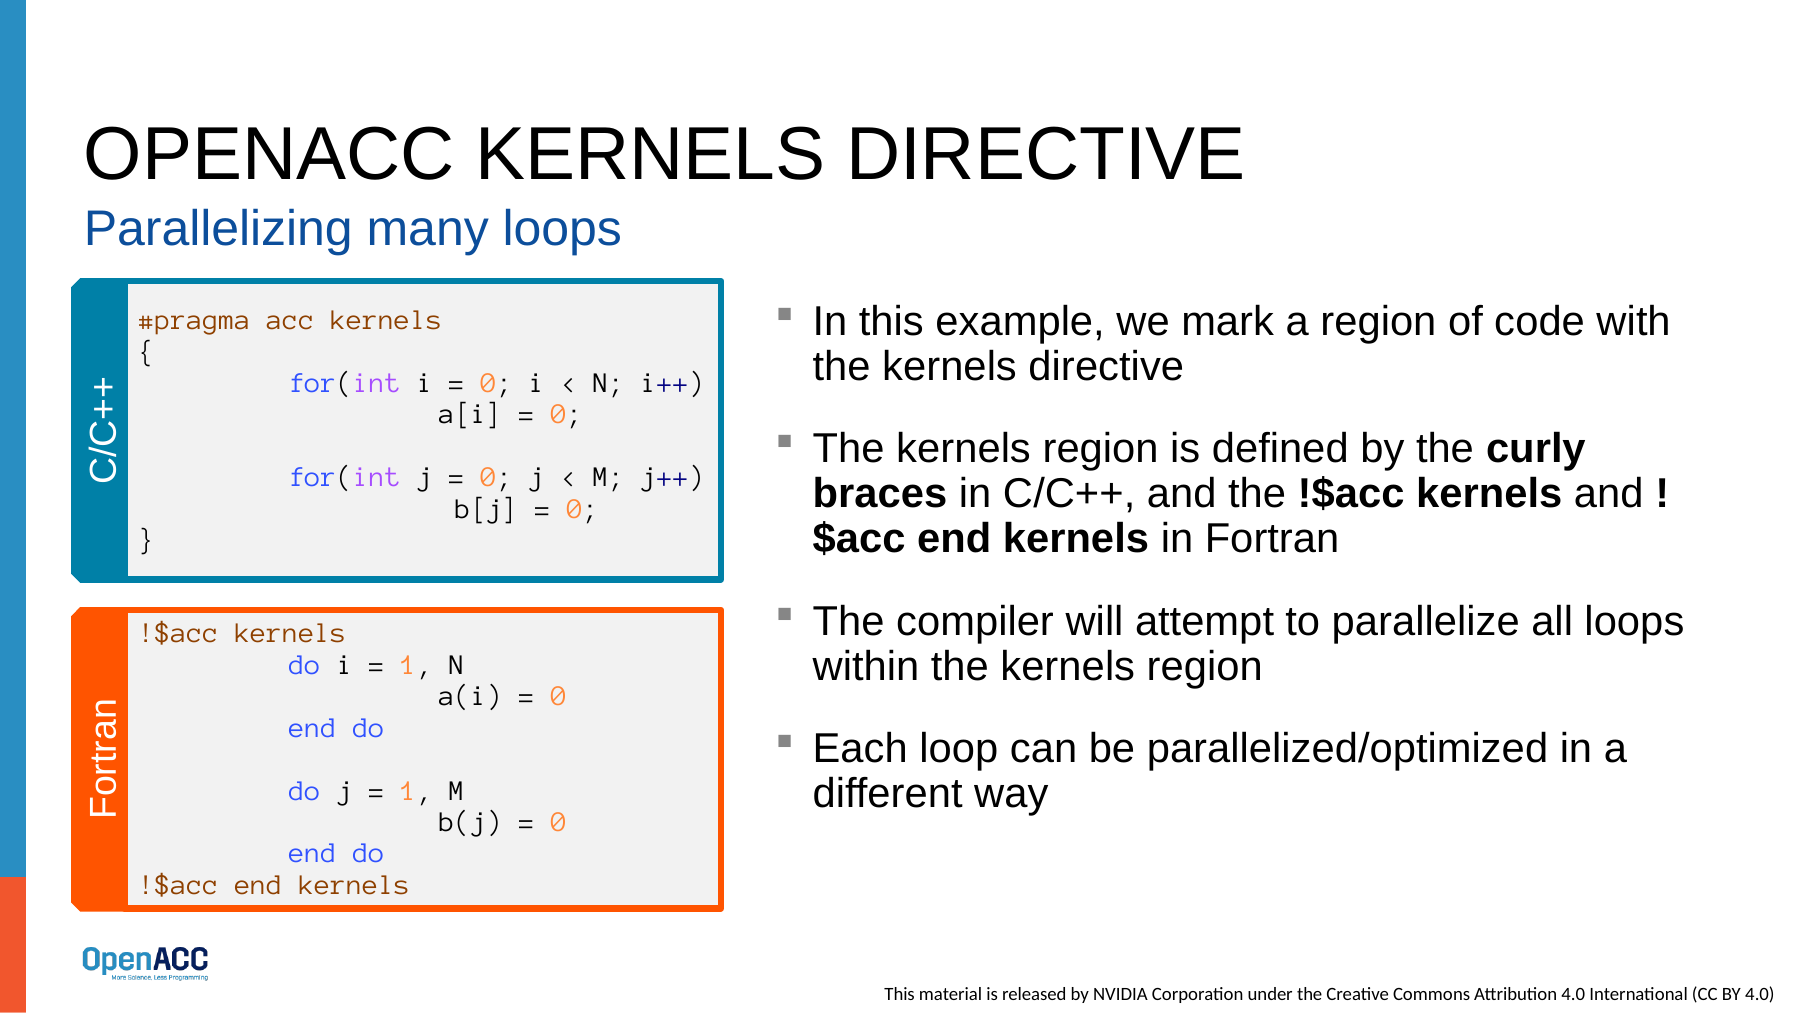

# Openacc kernels directive
Parallelizing many loops
#pragma acc kernels
{
	for(int i = 0; i < N; i++)
		a[i] = 0;

	for(int j = 0; j < M; j++)
		 b[j] = 0;
}
In this example, we mark a region of code with the kernels directive
The kernels region is defined by the curly braces in C/C++, and the !$acc kernels and !$acc end kernels in Fortran
The compiler will attempt to parallelize all loops within the kernels region
Each loop can be parallelized/optimized in a different way
C/C++
!$acc kernels
	do i = 1, N
		a(i) = 0
	end do

	do j = 1, M
		b(j) = 0
	end do
!$acc end kernels
Fortran